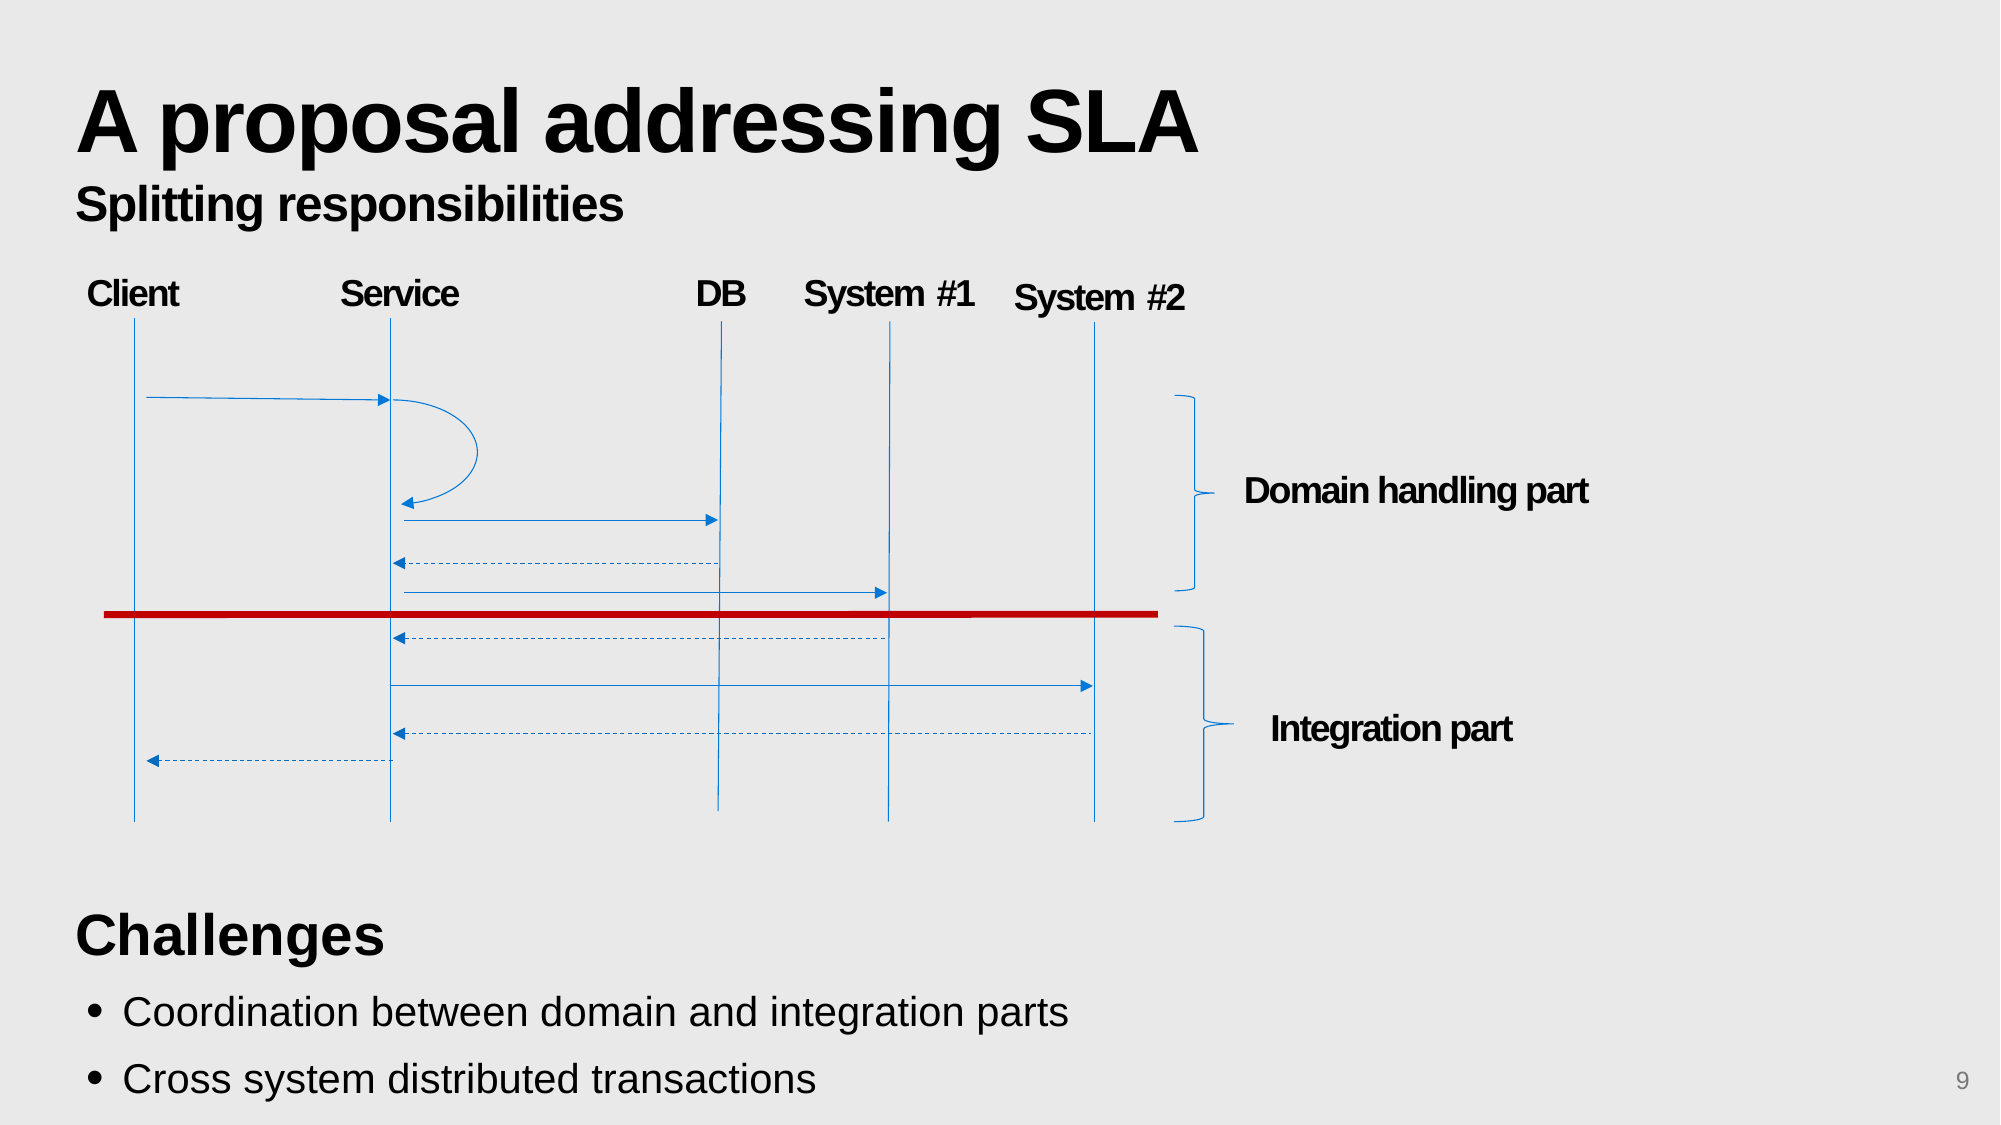

# A proposal addressing SLA
Splitting responsibilities
System #1
Client
Service
DB
System #2

Domain handling part

Integration part
Challenges
Coordination between domain and integration parts
Cross system distributed transactions
9